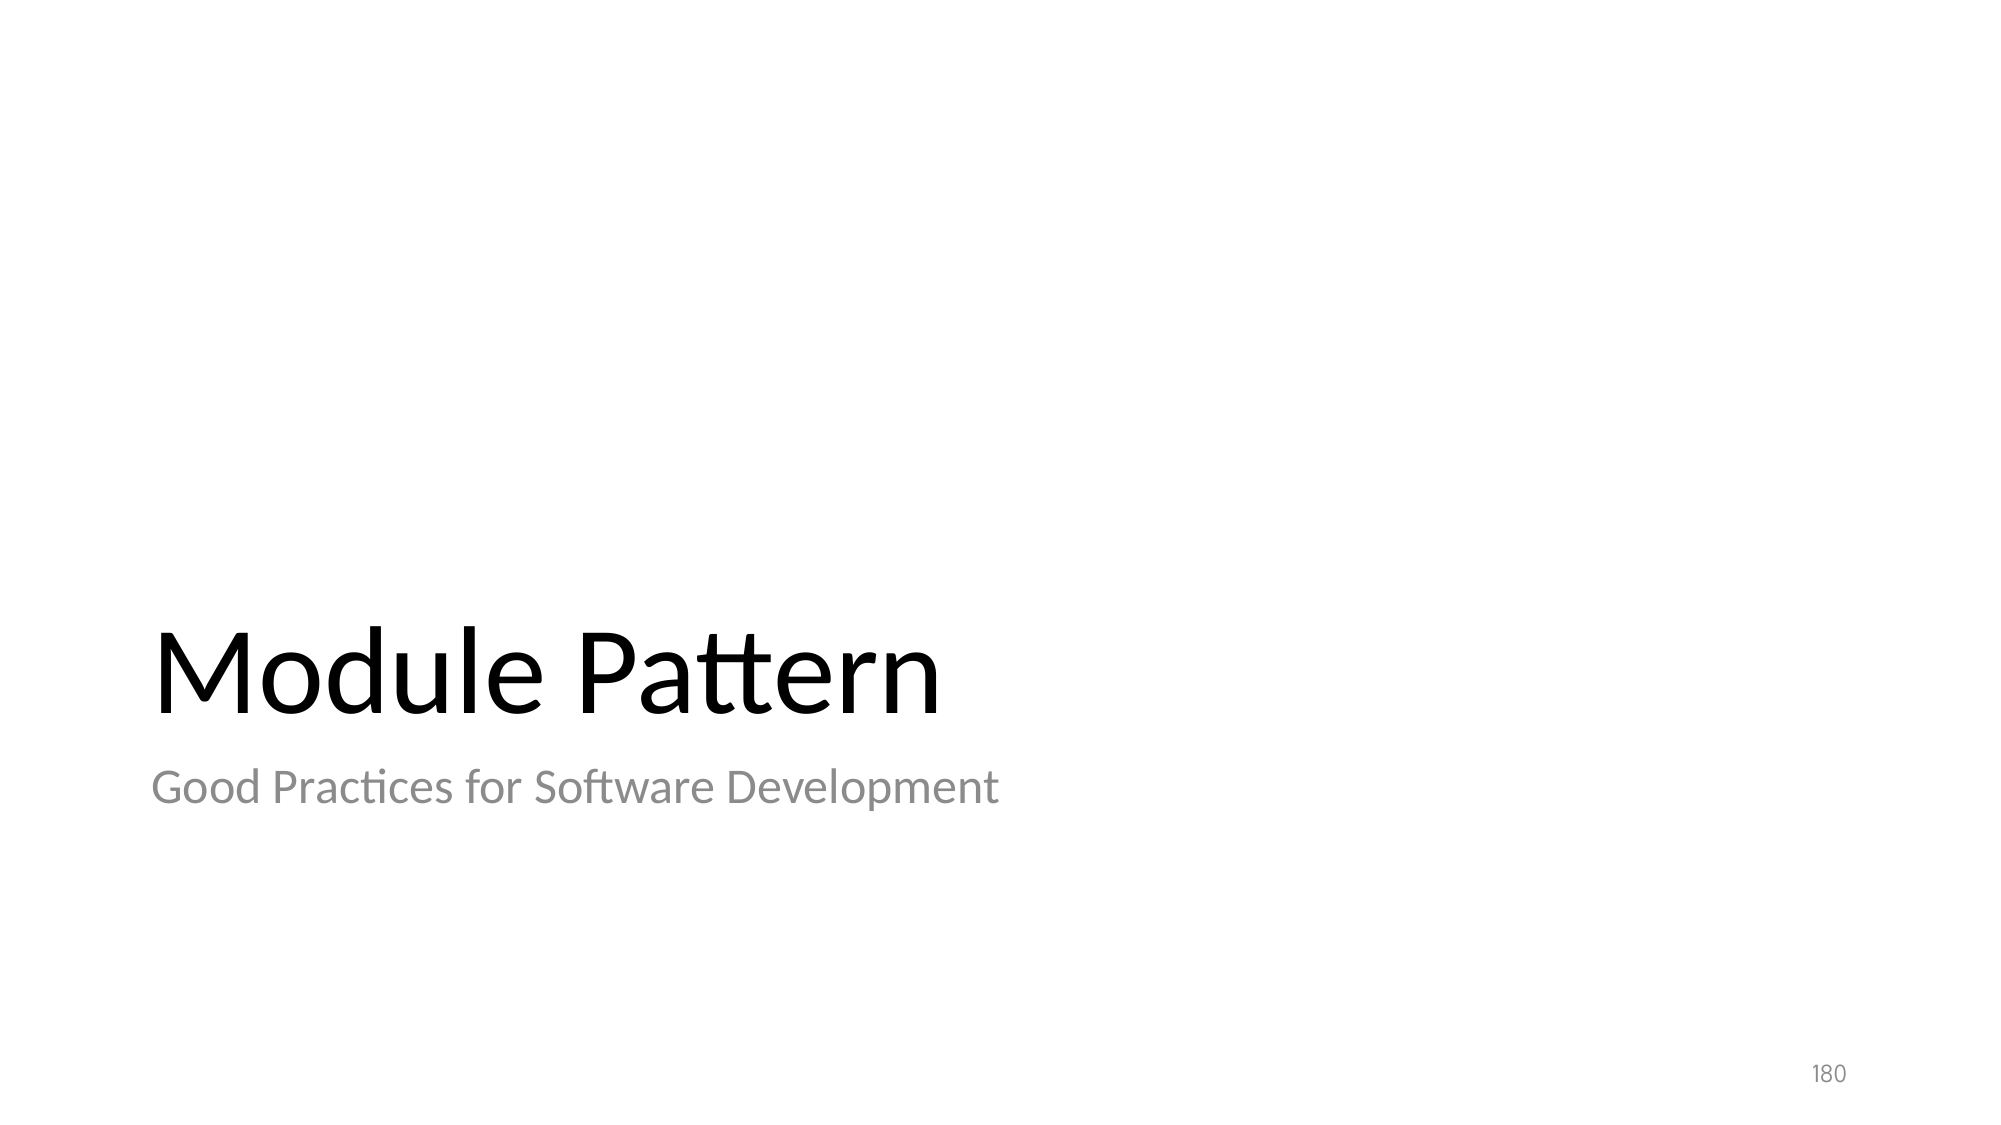

# Module Pattern
Good Practices for Software Development
180